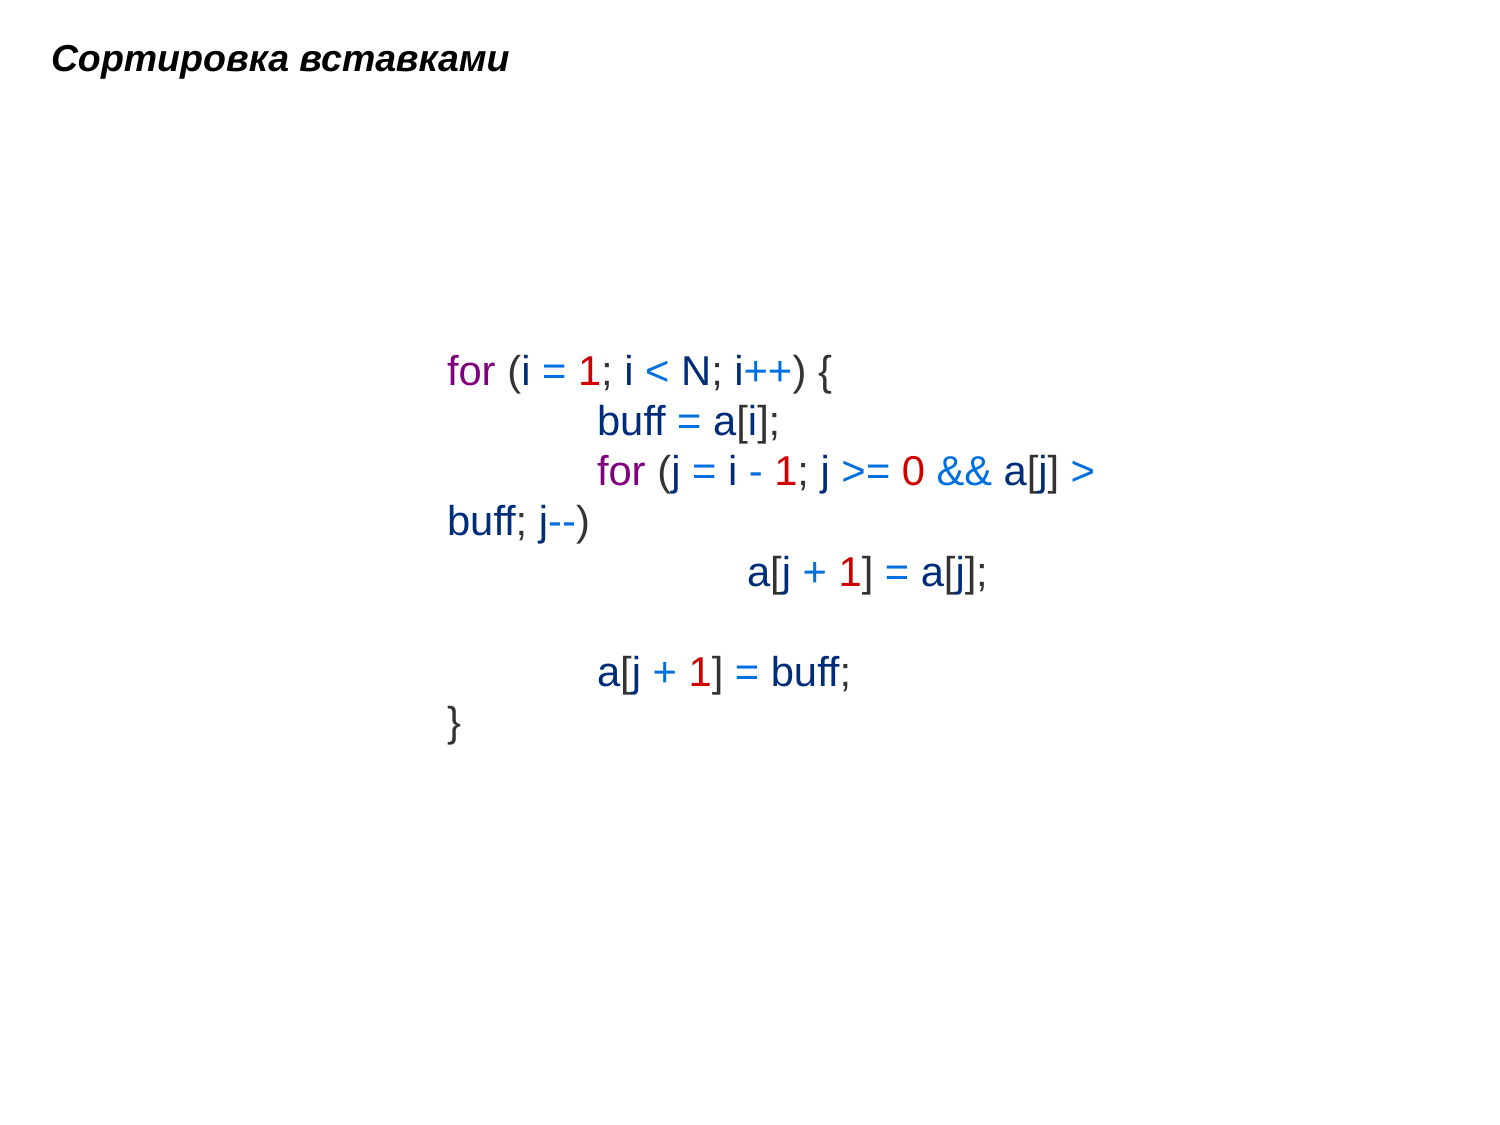

Сортировка вставками

for (i = 1; i < N; i++) {
	buff = a[i];
	for (j = i - 1; j >= 0 && a[j] > buff; j--)
		a[j + 1] = a[j];

	a[j + 1] = buff;
}